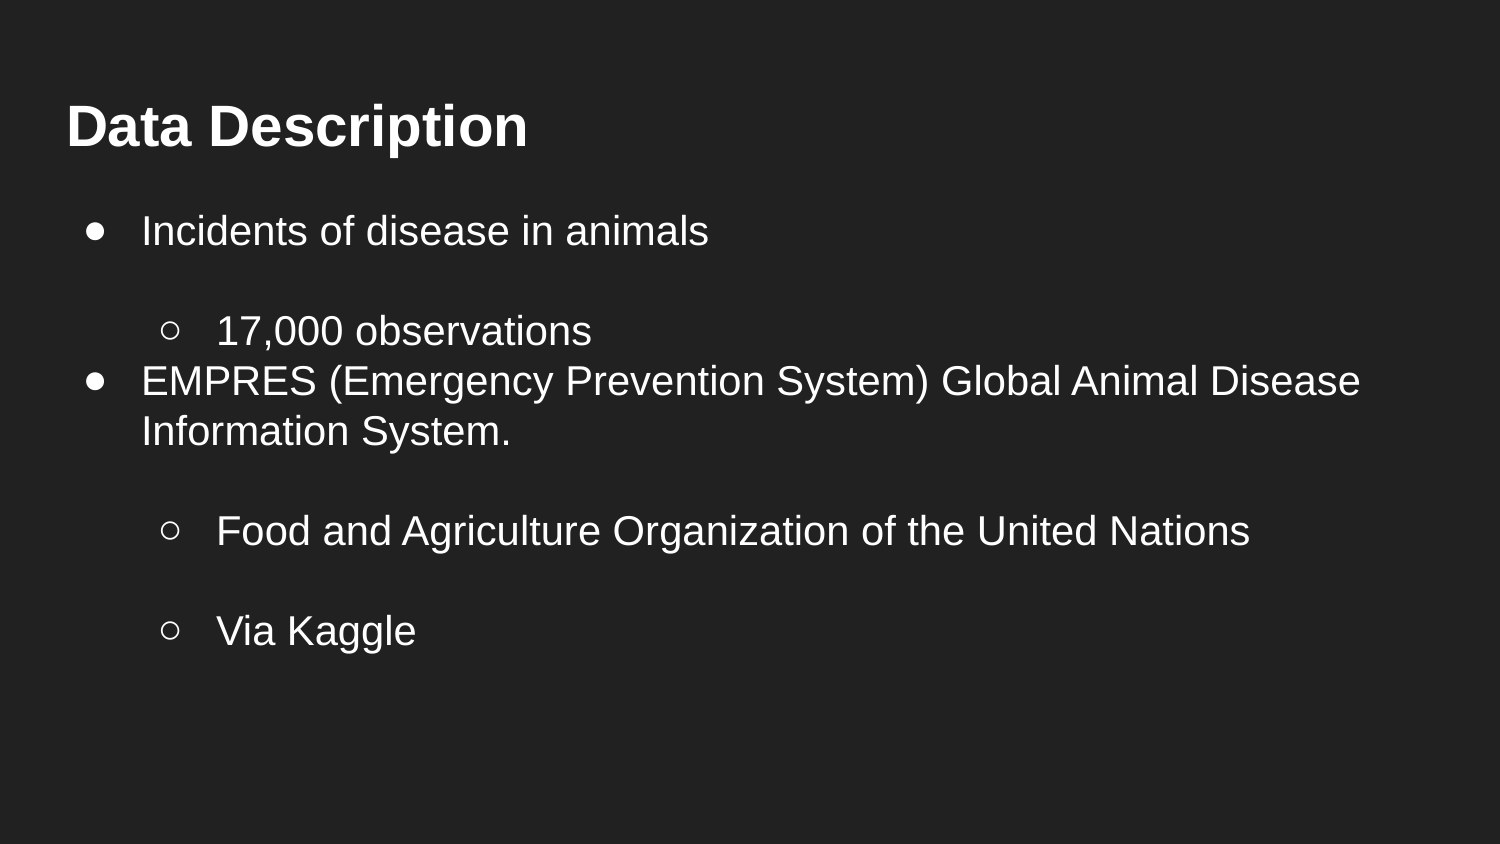

# Data Description
Incidents of disease in animals
17,000 observations
EMPRES (Emergency Prevention System) Global Animal Disease Information System.
Food and Agriculture Organization of the United Nations
Via Kaggle